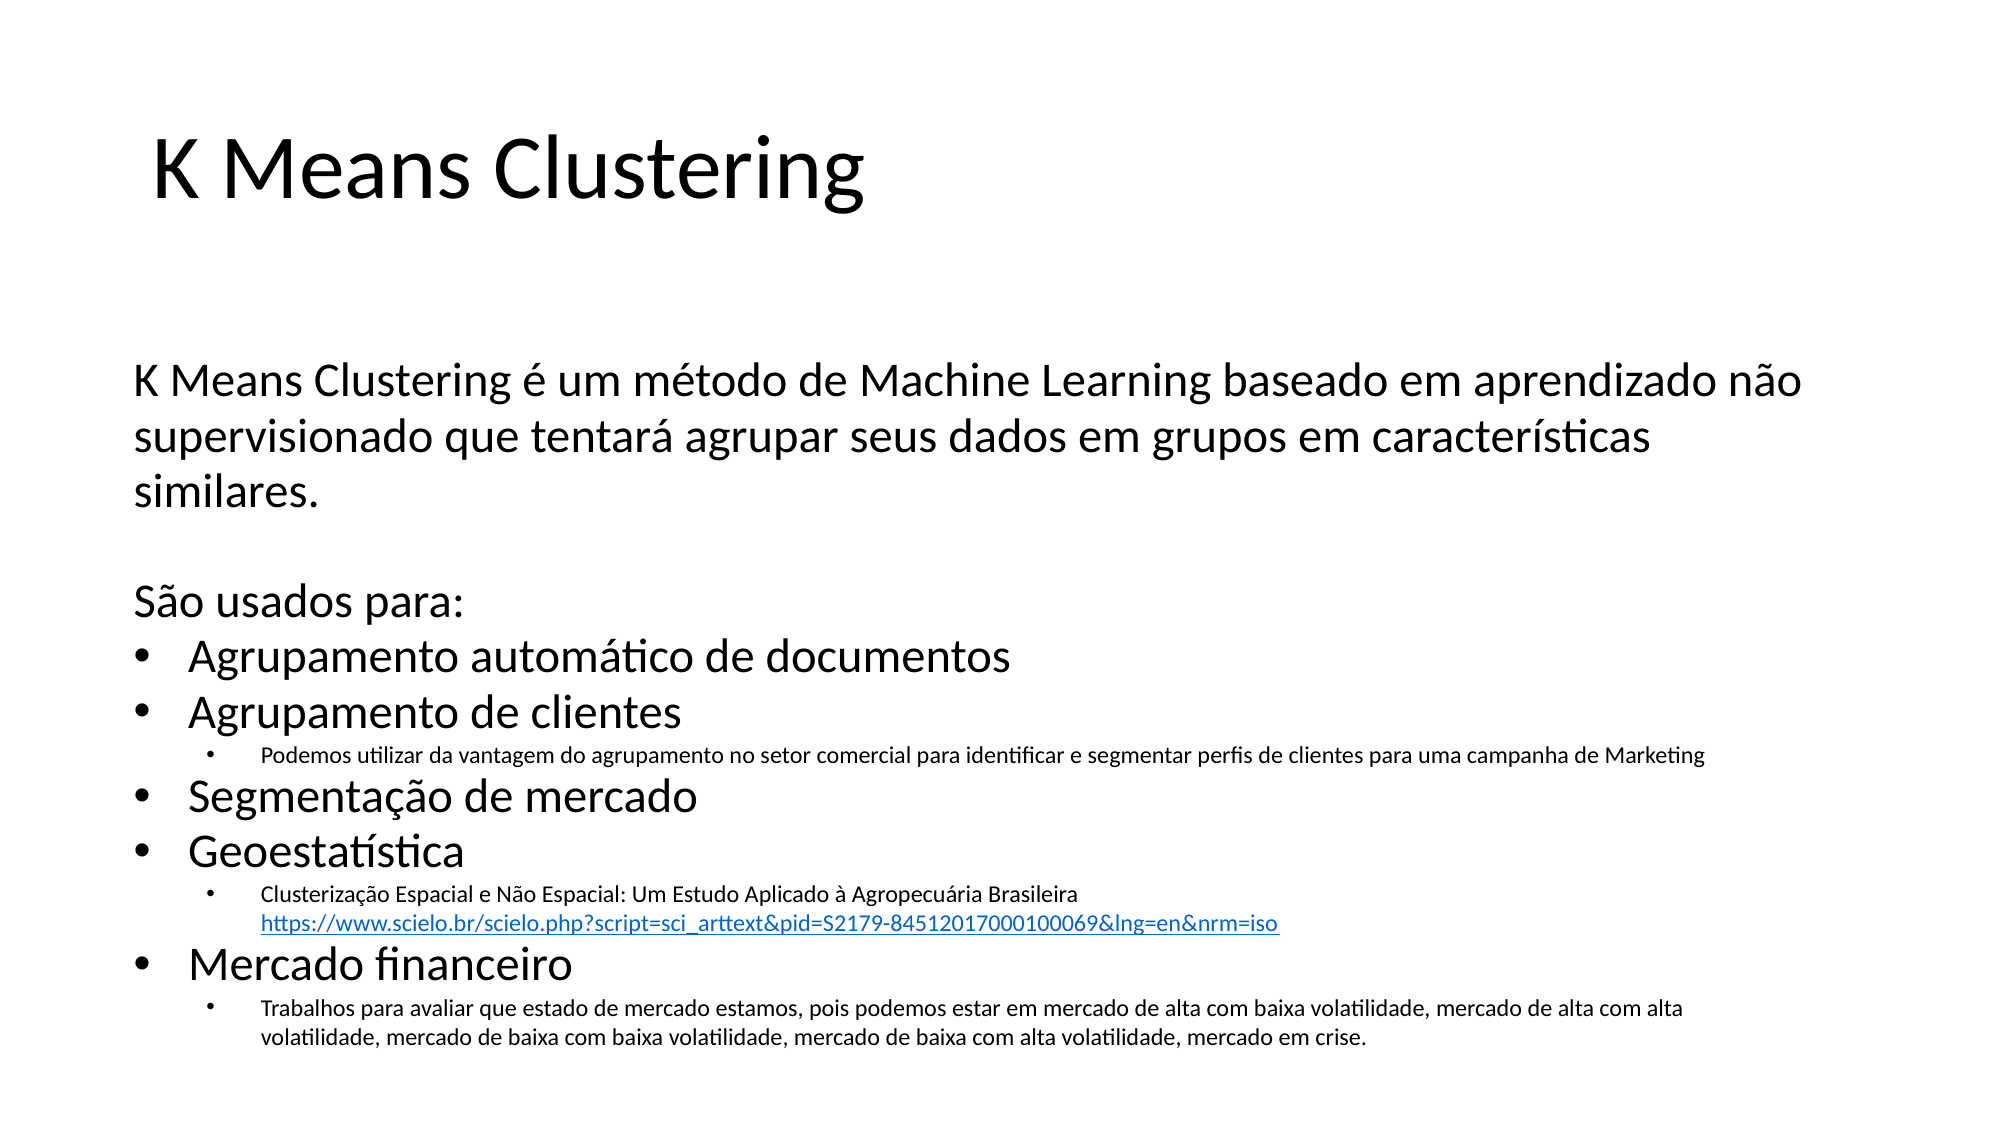

# K Means Clustering
K Means Clustering é um método de Machine Learning baseado em aprendizado não supervisionado que tentará agrupar seus dados em grupos em características similares.

São usados para:
Agrupamento automático de documentos
Agrupamento de clientes
Podemos utilizar da vantagem do agrupamento no setor comercial para identificar e segmentar perfis de clientes para uma campanha de Marketing
Segmentação de mercado
Geoestatística
Clusterização Espacial e Não Espacial: Um Estudo Aplicado à Agropecuária Brasileira https://www.scielo.br/scielo.php?script=sci_arttext&pid=S2179-84512017000100069&lng=en&nrm=iso
Mercado financeiro
Trabalhos para avaliar que estado de mercado estamos, pois podemos estar em mercado de alta com baixa volatilidade, mercado de alta com alta volatilidade, mercado de baixa com baixa volatilidade, mercado de baixa com alta volatilidade, mercado em crise.